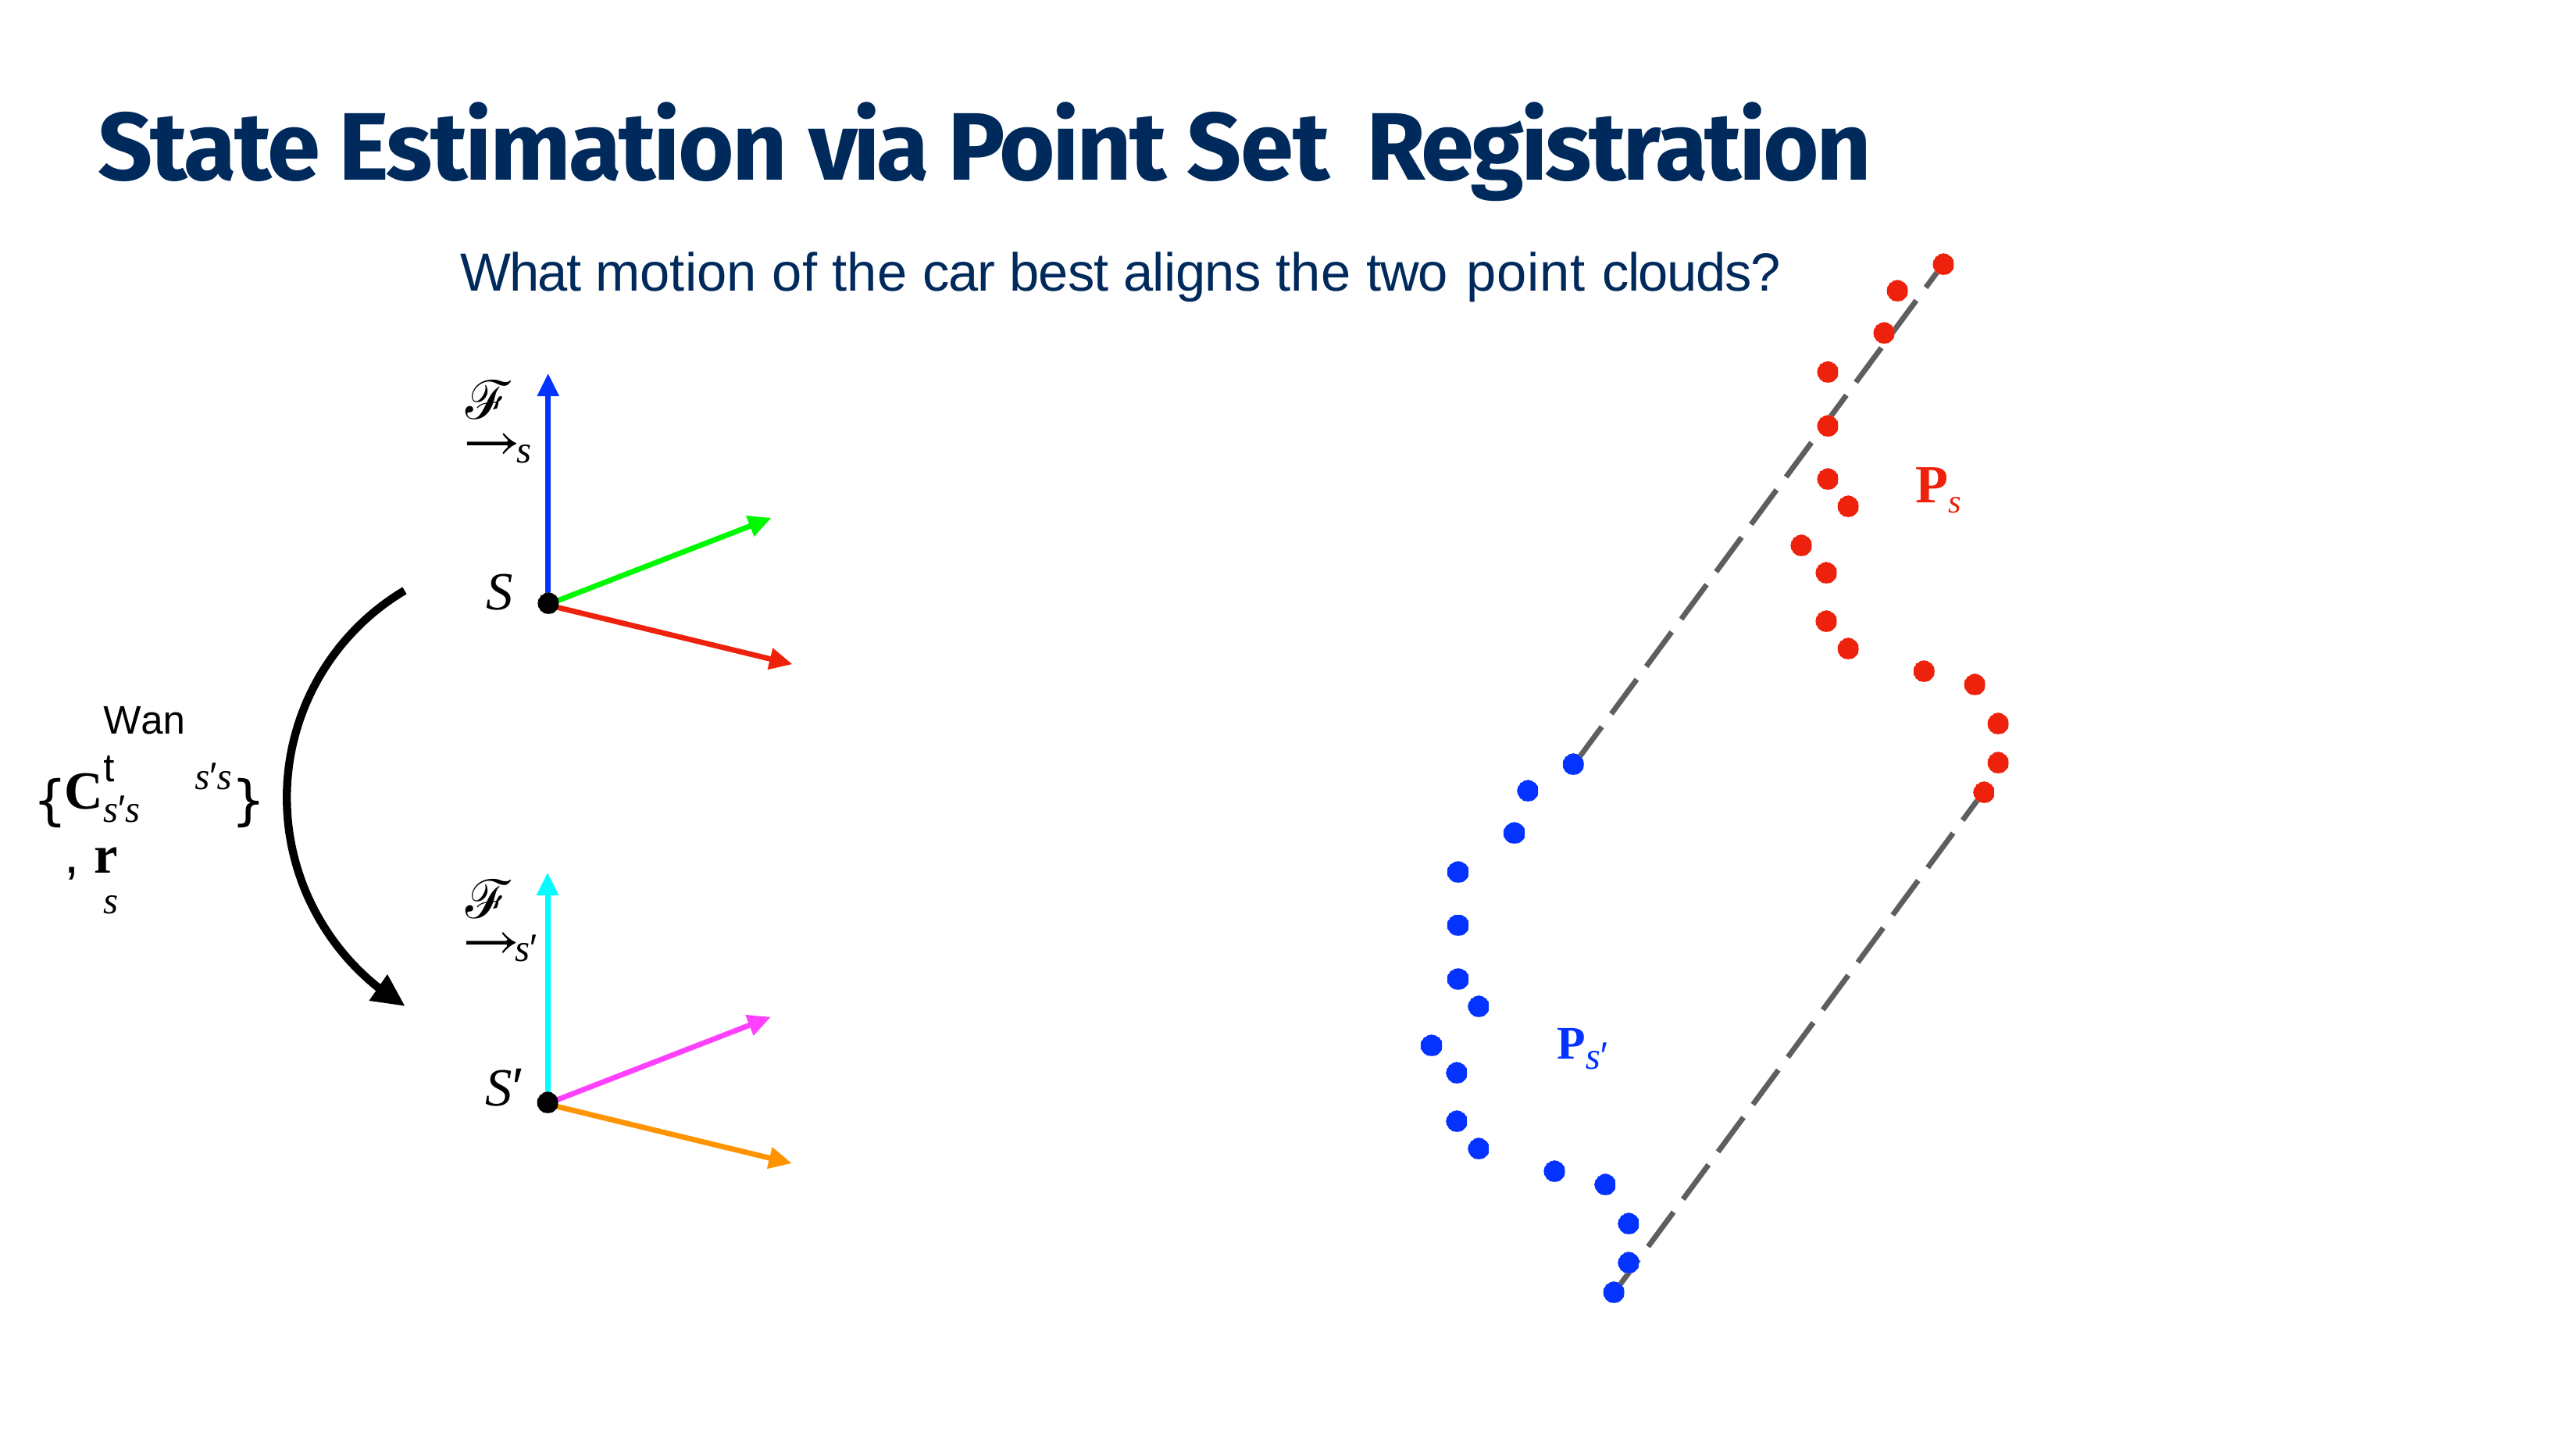

# State Estimation via Point Set Registration
What motion of the car best aligns the two point clouds?

ℱ
s

S

Ps

Want

s′s

C	, r

{
}

s′s	s

ℱ
s′

Ps′

S′